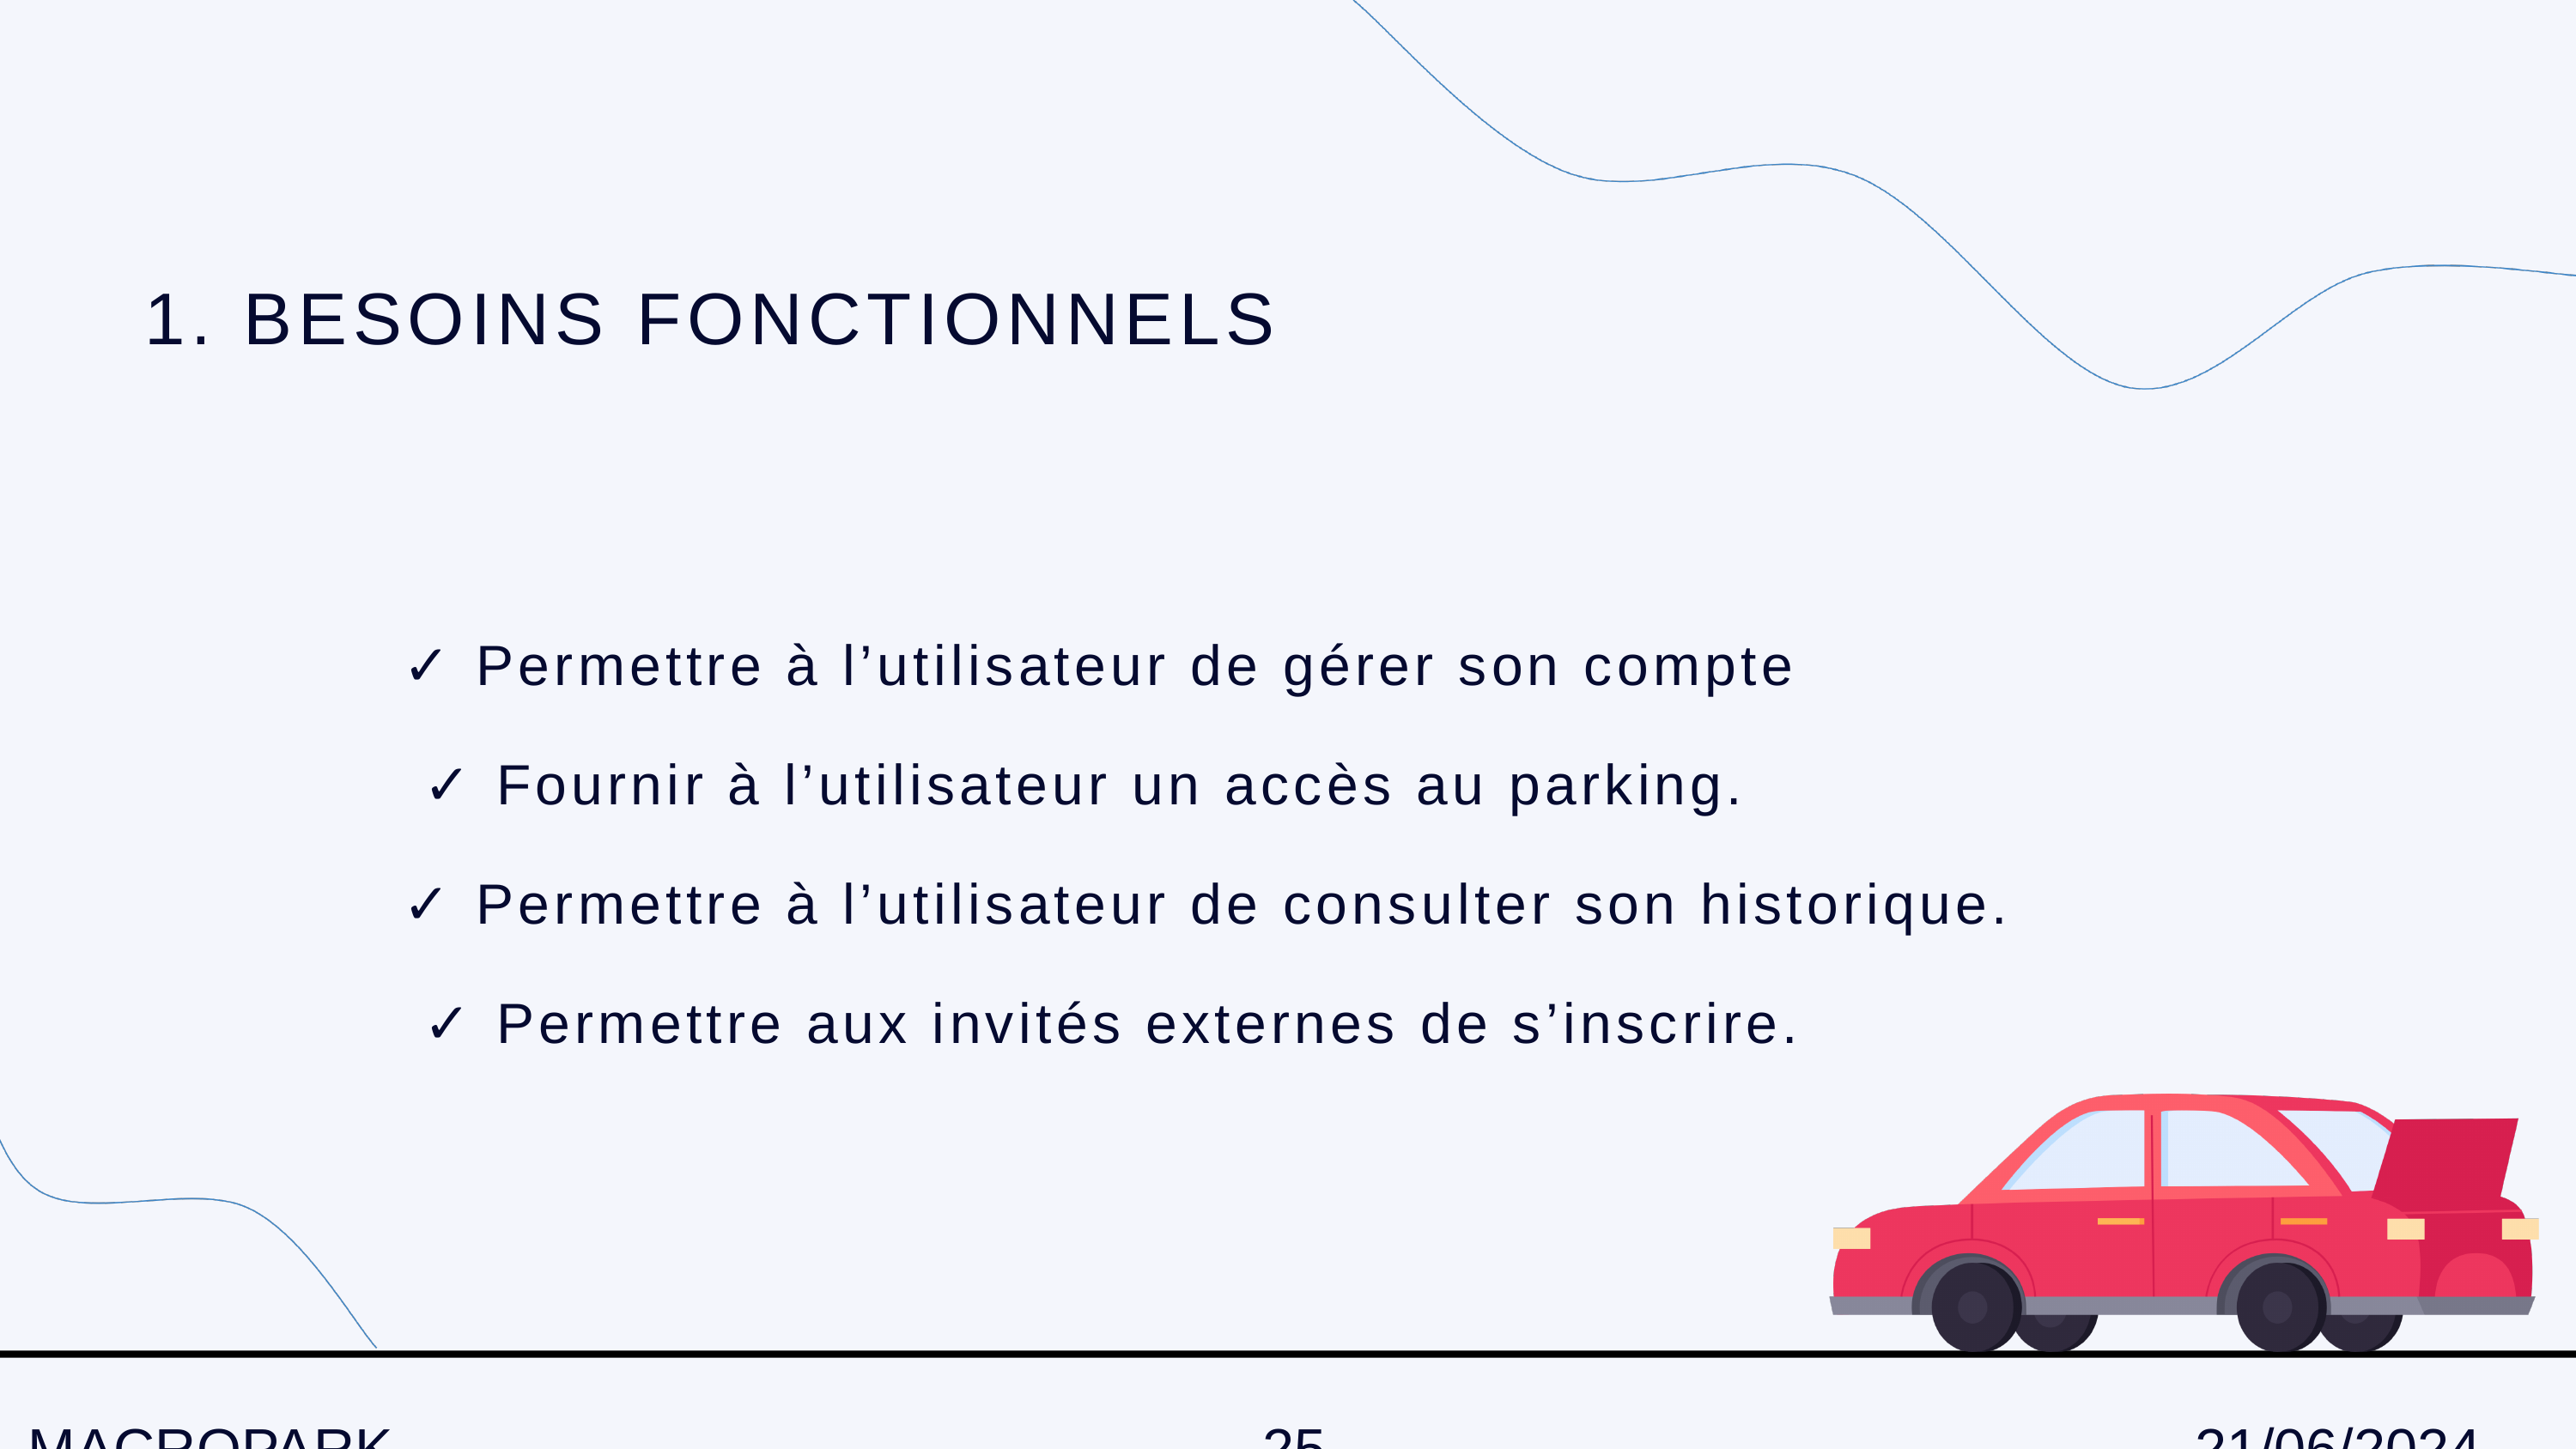

1. BESOINS FONCTIONNELS
✓ Permettre à l’utilisateur de gérer son compte
 ✓ Fournir à l’utilisateur un accès au parking.
✓ Permettre à l’utilisateur de consulter son historique.
 ✓ Permettre aux invités externes de s’inscrire.

MACROPARK
25
21/06/2024